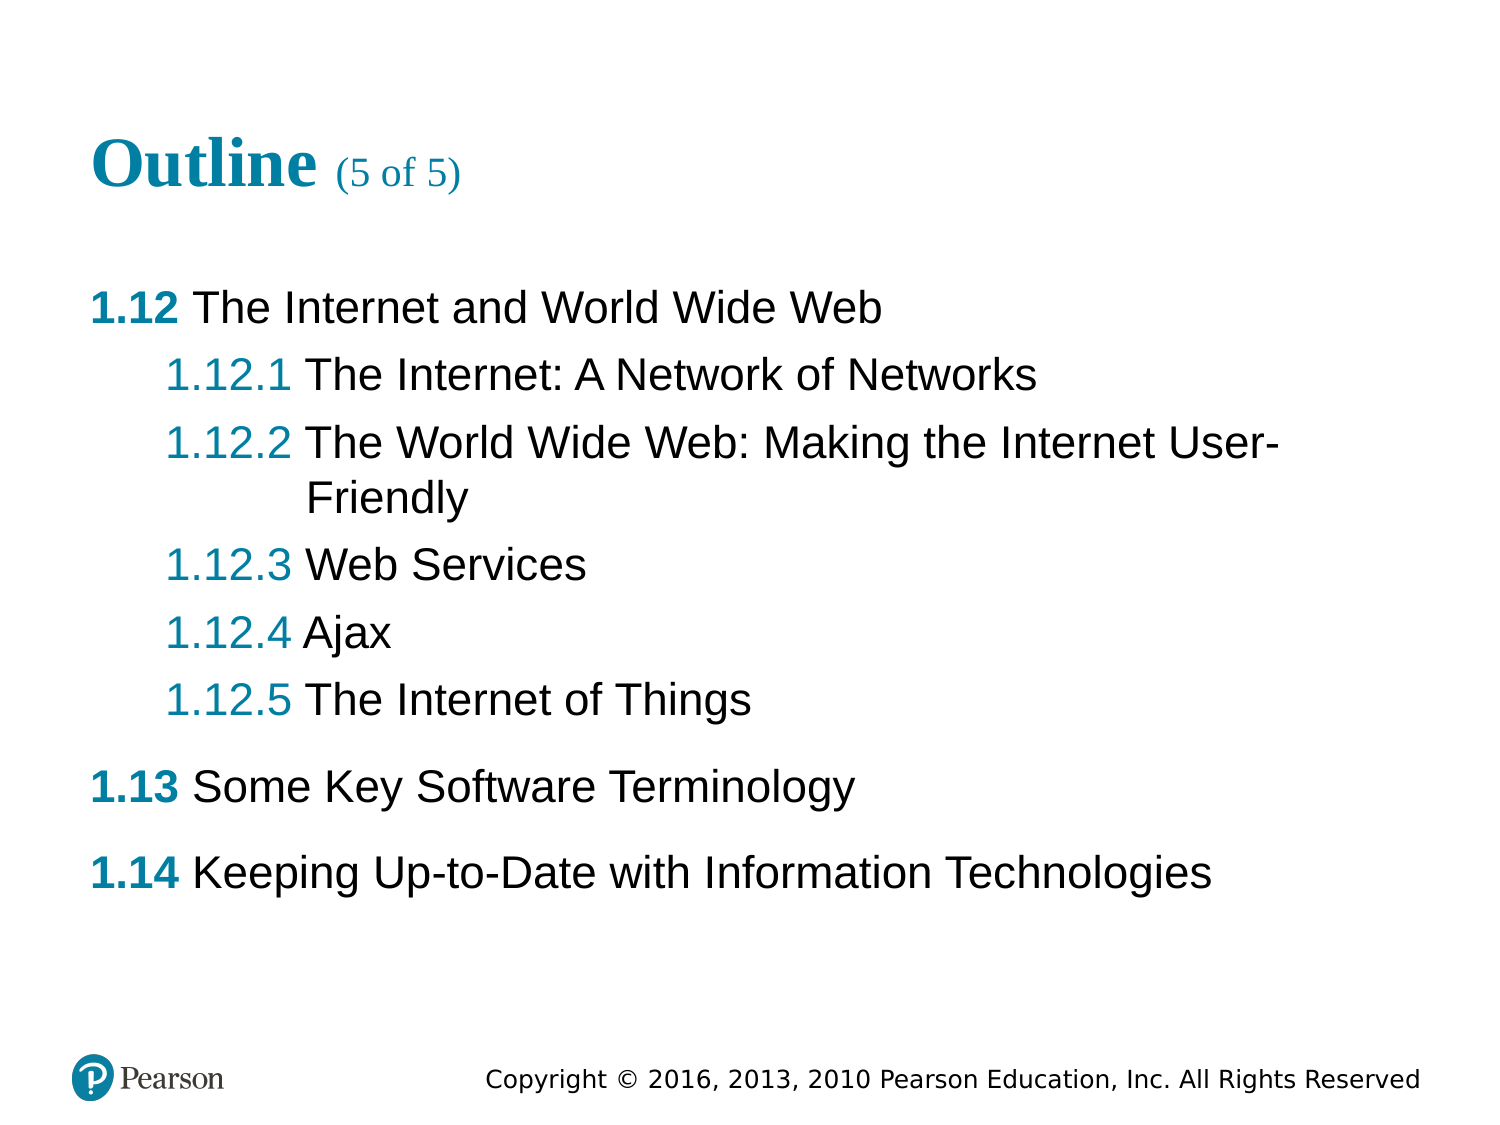

# Outline (5 of 5)
1.12 The Internet and World Wide Web
1.12.1 The Internet: A Network of Networks
1.12.2 The World Wide Web: Making the Internet User-Friendly
1.12.3 Web Services
1.12.4 Ajax
1.12.5 The Internet of Things
1.13 Some Key Software Terminology
1.14 Keeping Up-to-Date with Information Technologies